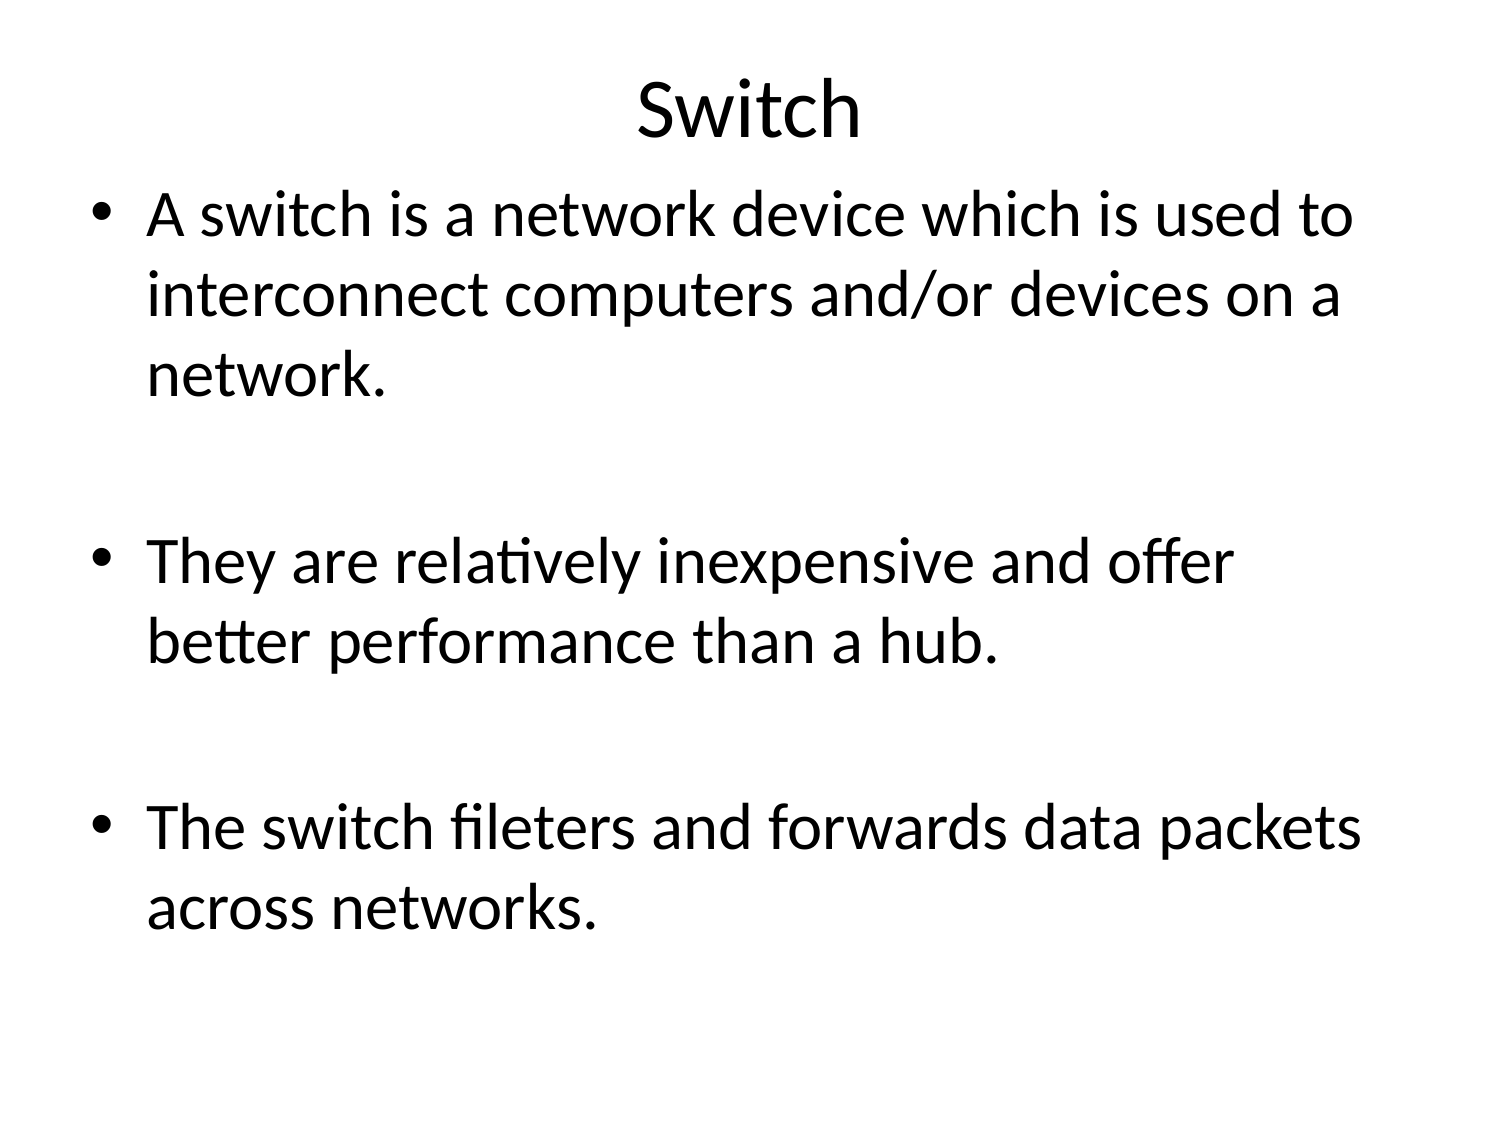

# Switch
A switch is a network device which is used to interconnect computers and/or devices on a network.

They are relatively inexpensive and offer better performance than a hub.

The switch fileters and forwards data packets across networks.